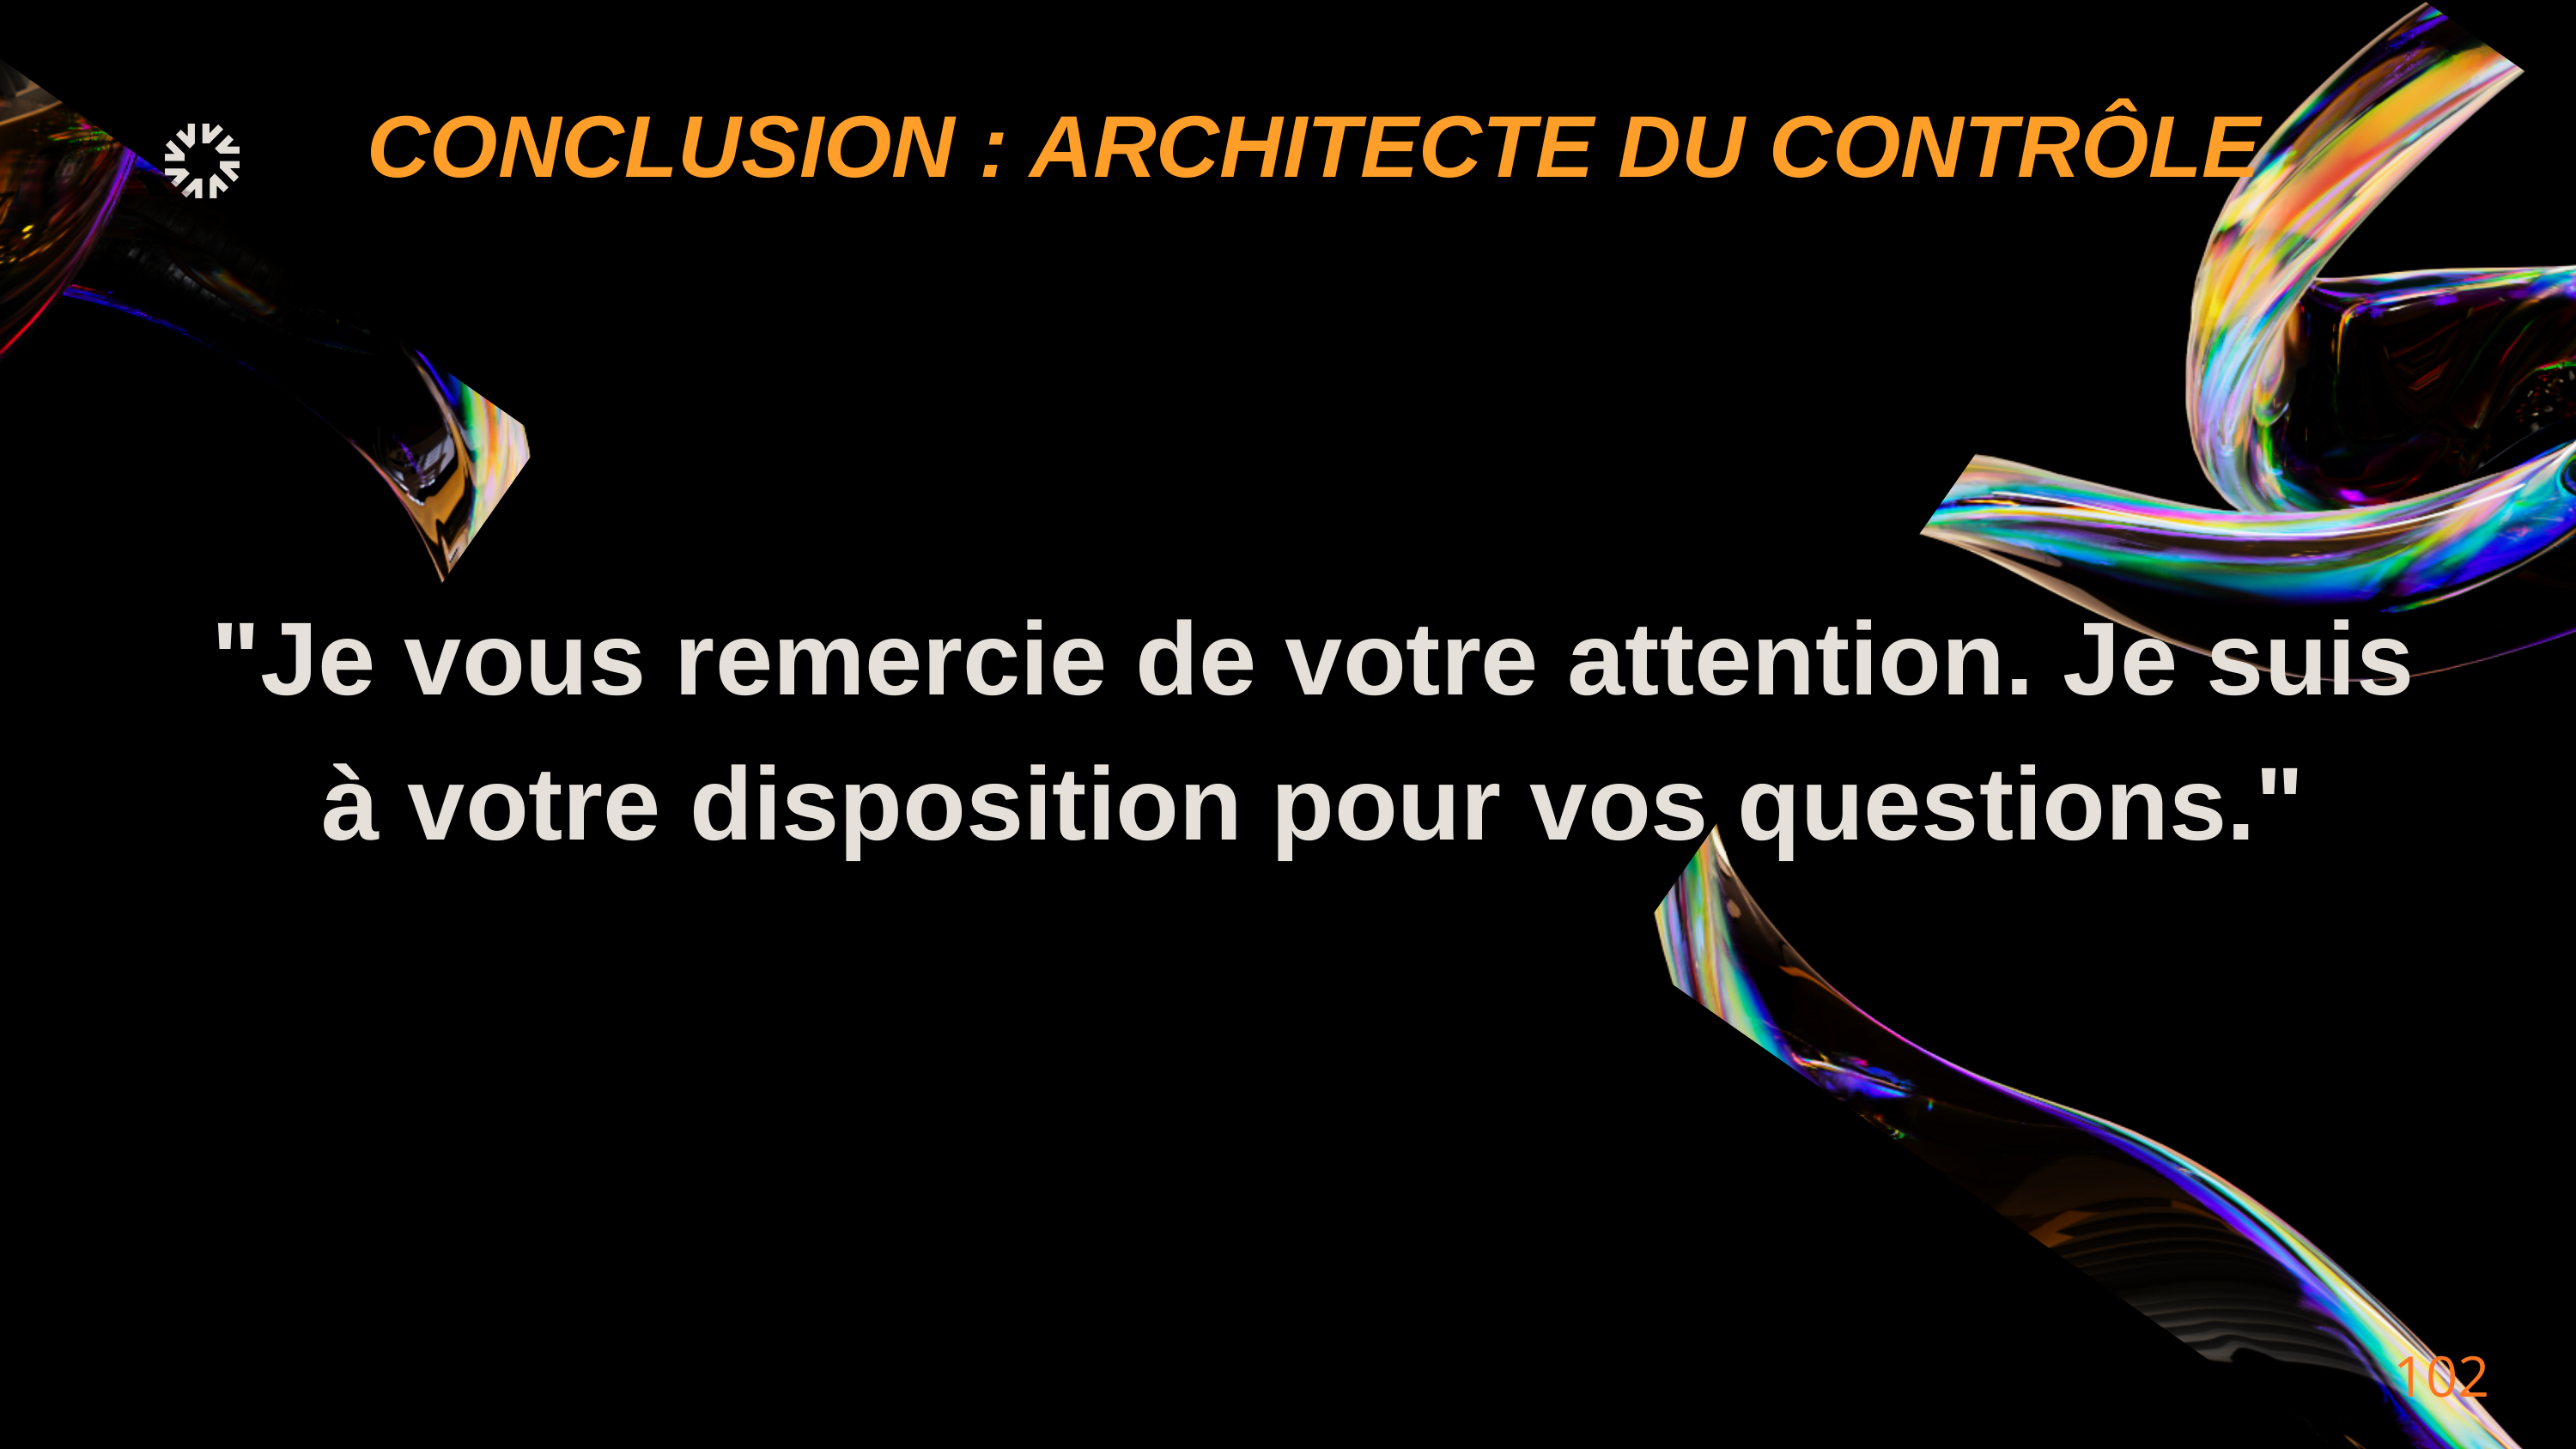

CONCLUSION : ARCHITECTE DU CONTRÔLE

"Je vous remercie de votre attention. Je suis à votre disposition pour vos questions."

102